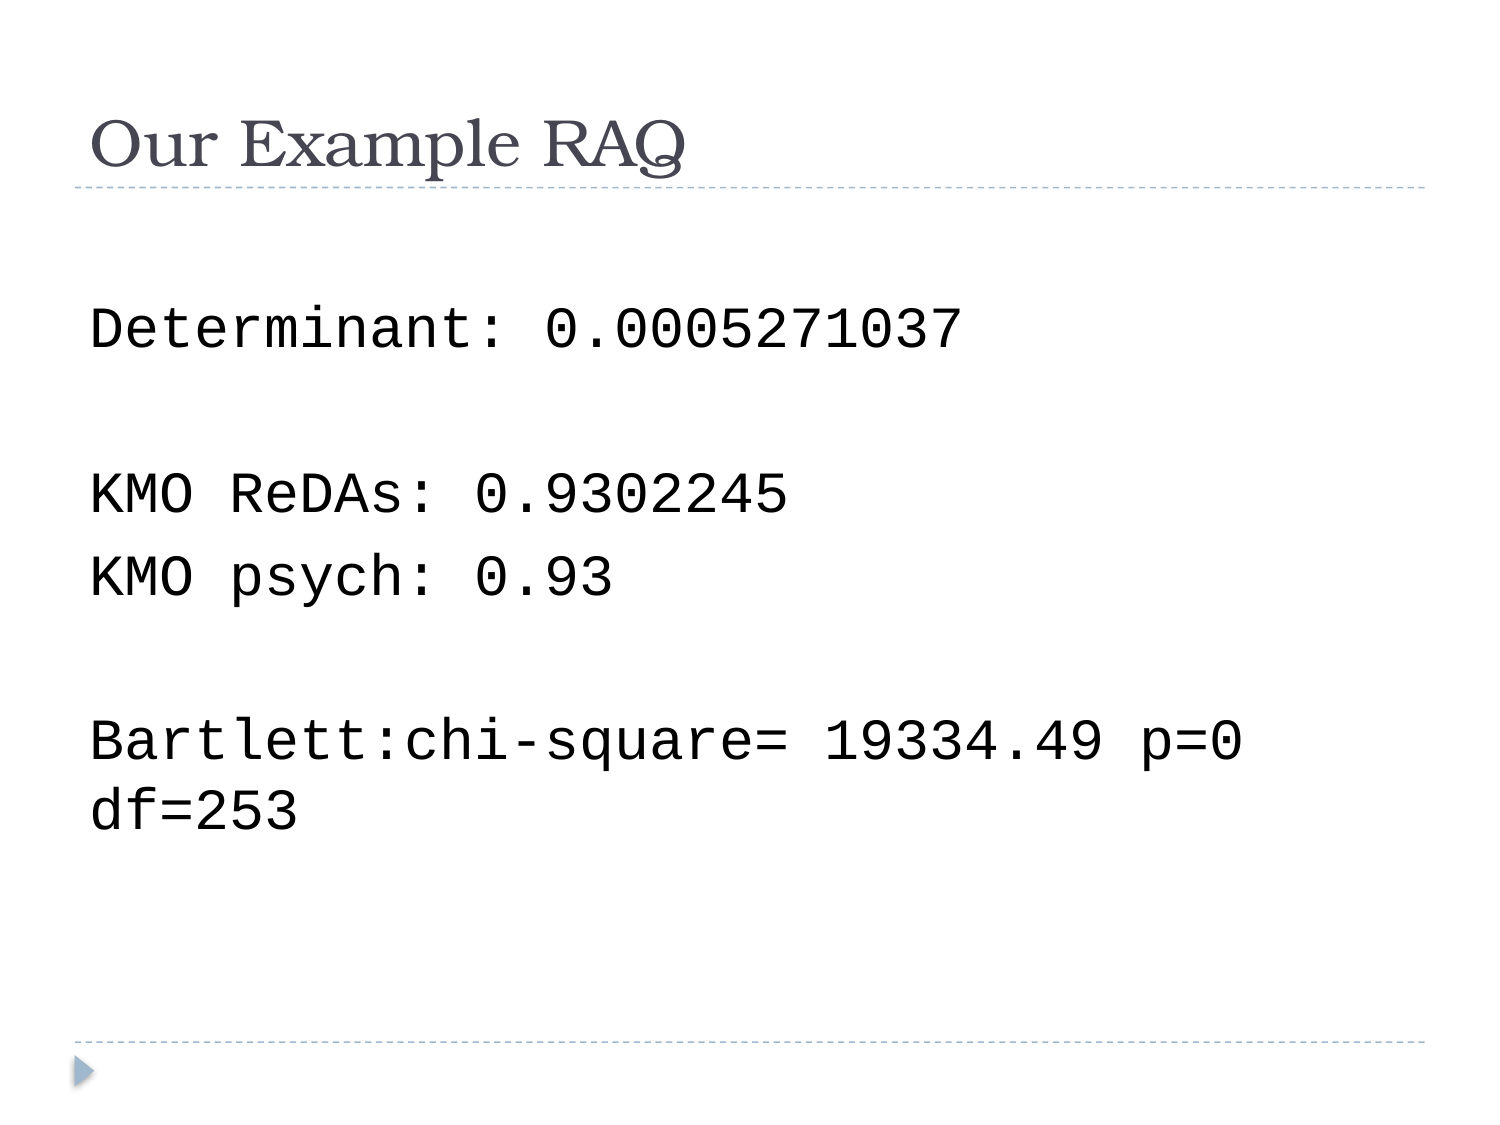

# Our Example RAQ

Determinant: 0.0005271037

KMO ReDAs: 0.9302245
KMO psych: 0.93

Bartlett:chi-square= 19334.49 p=0  df=253